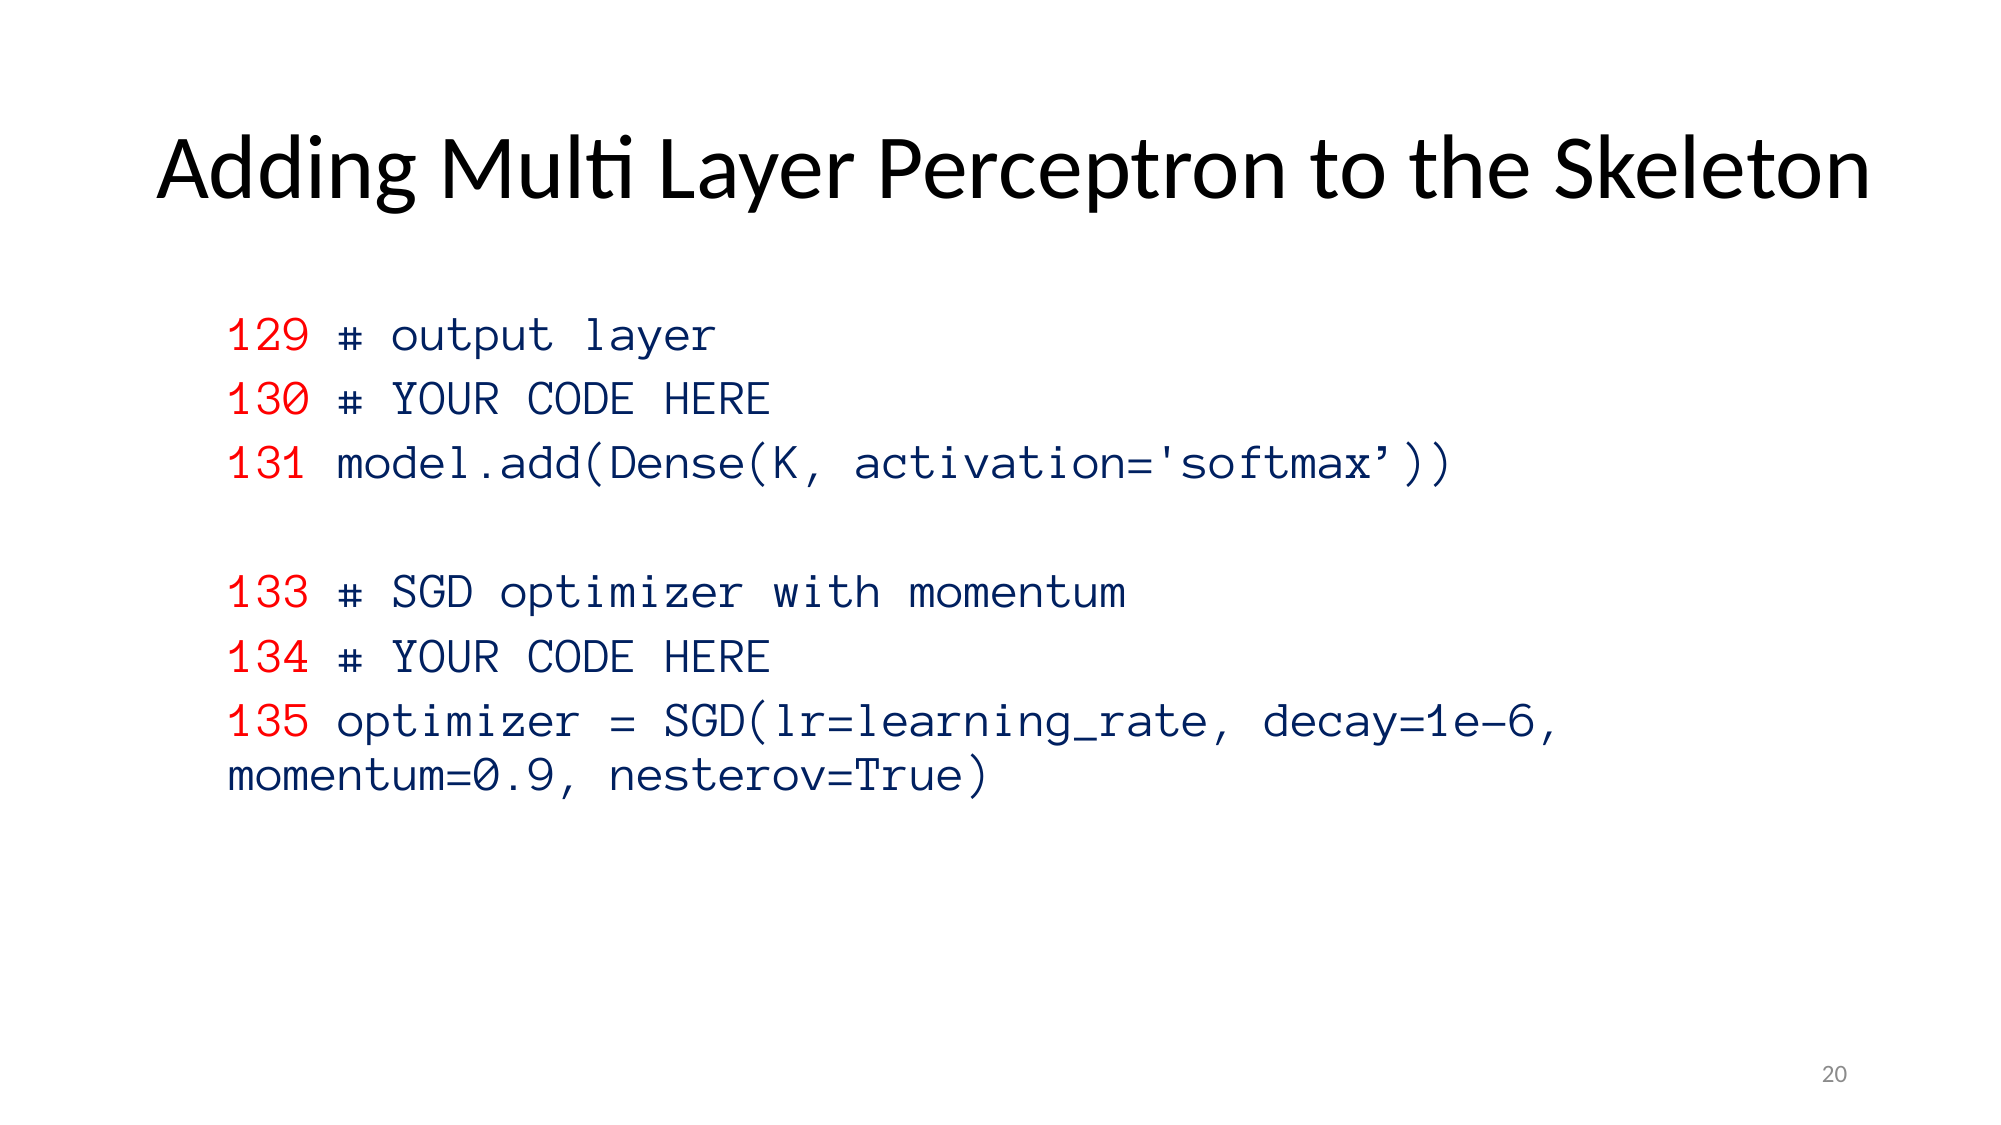

# Adding Multi Layer Perceptron to the Skeleton
129 # output layer
130 # YOUR CODE HERE
131 model.add(Dense(K, activation='softmax’))

133 # SGD optimizer with momentum
134 # YOUR CODE HERE
135 optimizer = SGD(lr=learning_rate, decay=1e-6, momentum=0.9, nesterov=True)
20